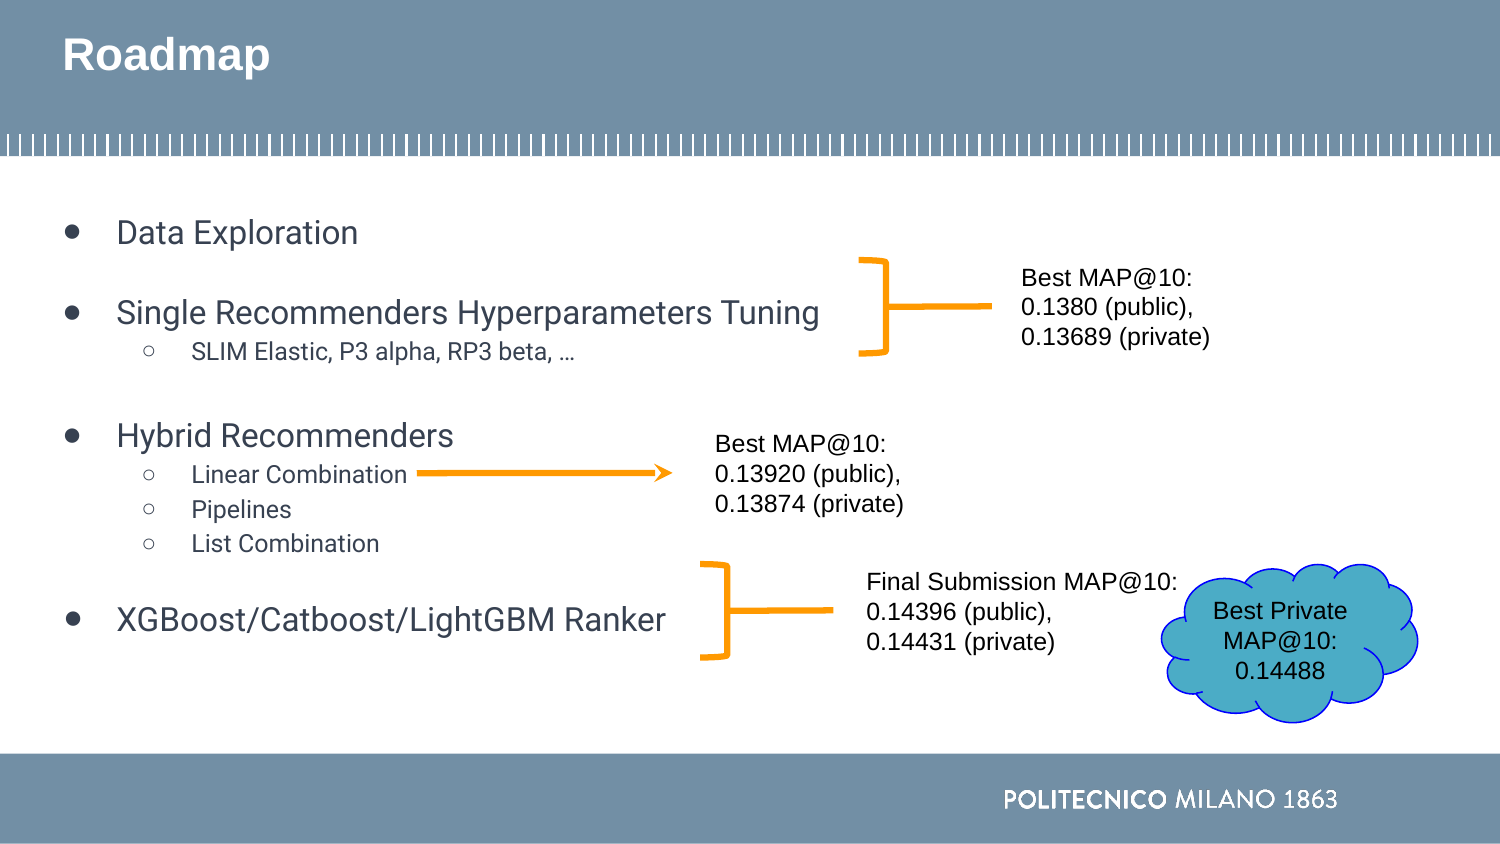

# Roadmap
Data Exploration

Single Recommenders Hyperparameters Tuning
SLIM Elastic, P3 alpha, RP3 beta, …

Hybrid Recommenders
Linear Combination
Pipelines
List Combination

XGBoost/Catboost/LightGBM Ranker

Best MAP@10:
0.1380 (public),
0.13689 (private)

Best MAP@10:
0.13920 (public),
0.13874 (private)
Final Submission MAP@10:
0.14396 (public),
0.14431 (private)

Best Private MAP@10:
0.14488